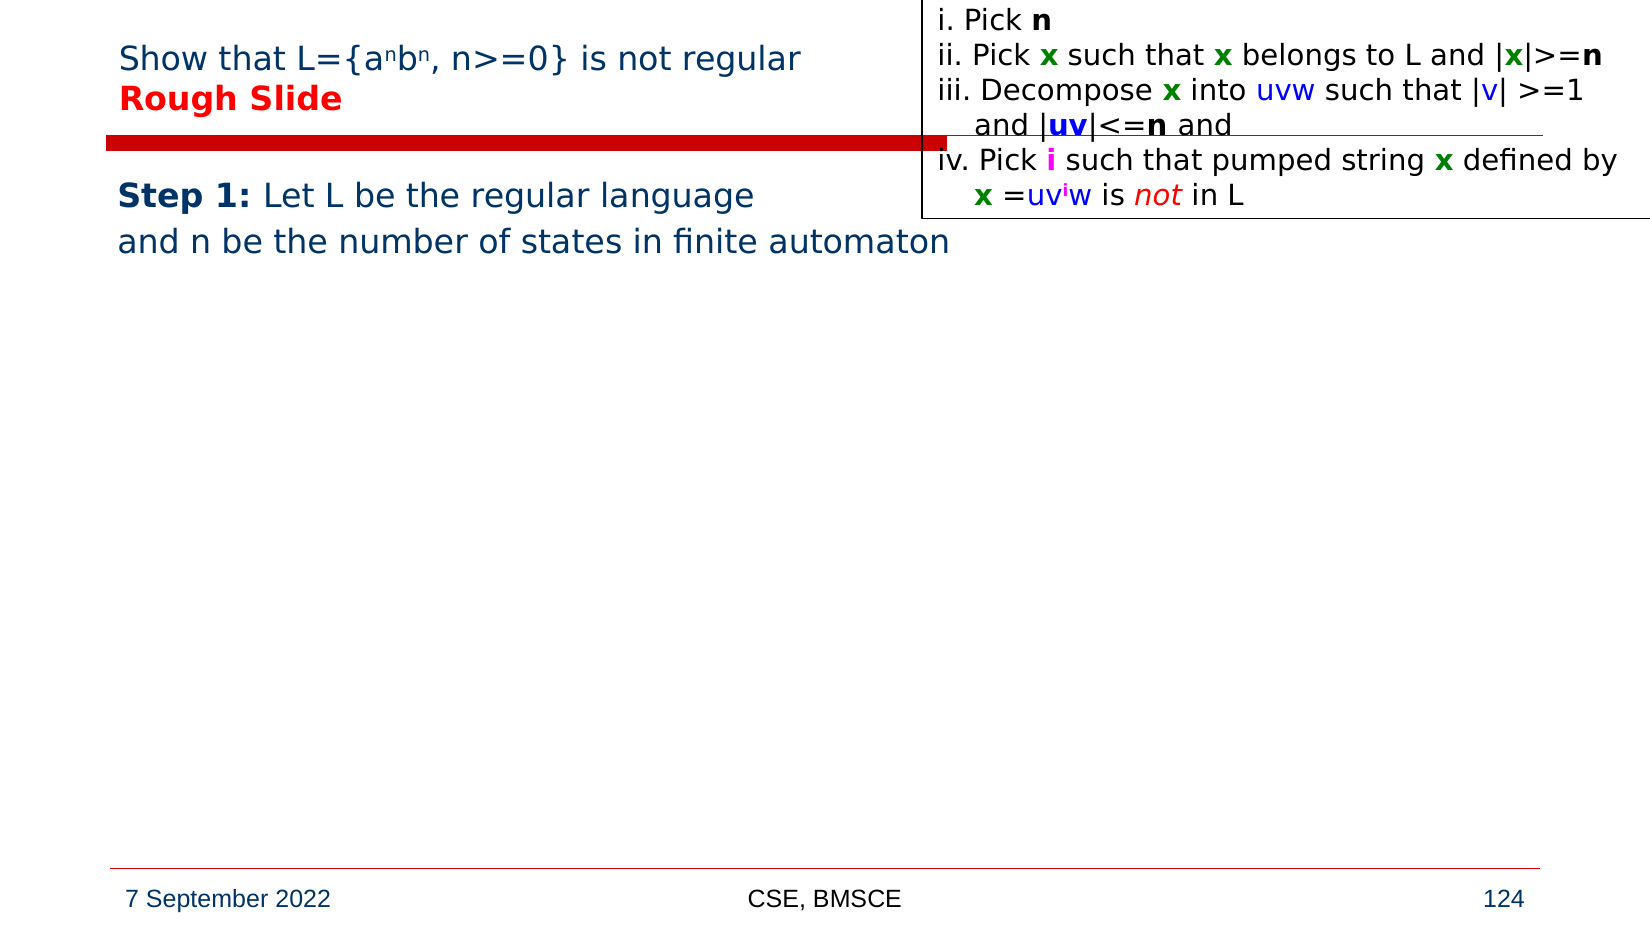

i. Pick n
ii. Pick x such that x belongs to L and |x|>=n
iii. Decompose x into uvw such that |v| >=1
    and |uv|<=n and
iv. Pick i such that pumped string x defined by
    x =uviw is not in L
# Show that L={anbn, n>=0} is not regular Rough Slide
Step 1: Let L be the regular language
and n be the number of states in finite automaton

CSE, BMSCE
124
7 September 2022